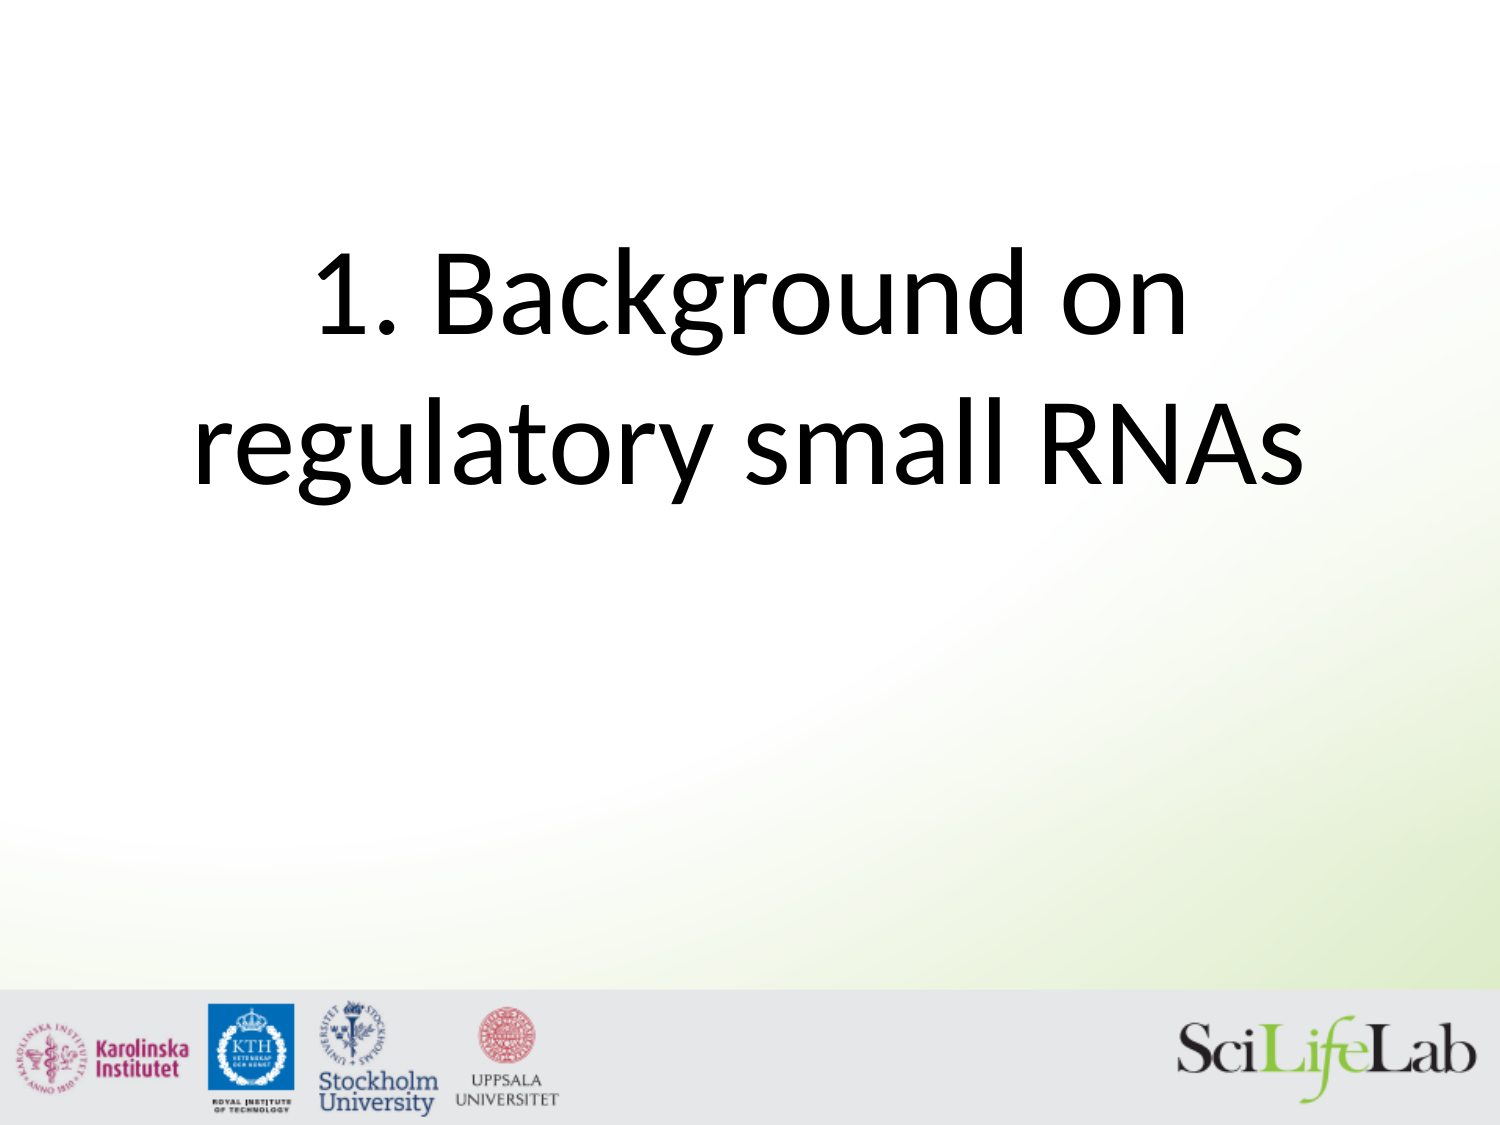

# 1. Background on regulatory small RNAs